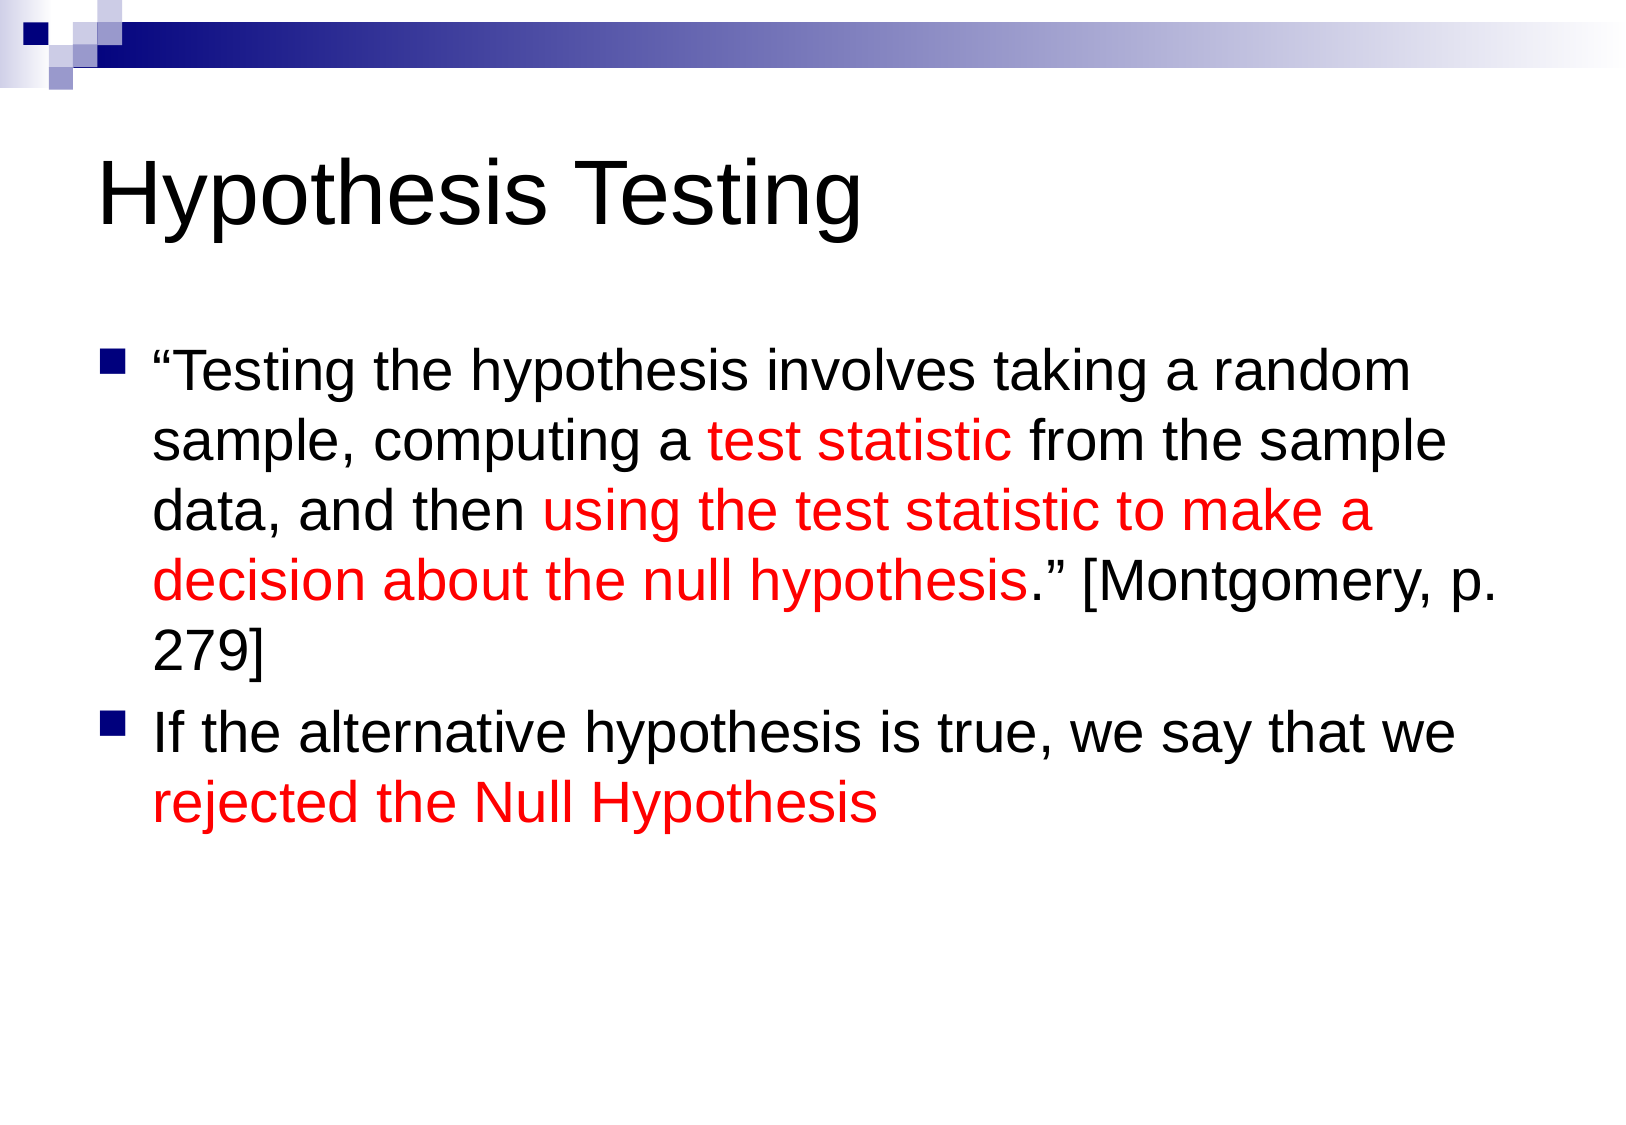

# Hypothesis Testing
“Testing the hypothesis involves taking a random sample, computing a test statistic from the sample data, and then using the test statistic to make a decision about the null hypothesis.” [Montgomery, p. 279]
If the alternative hypothesis is true, we say that we rejected the Null Hypothesis